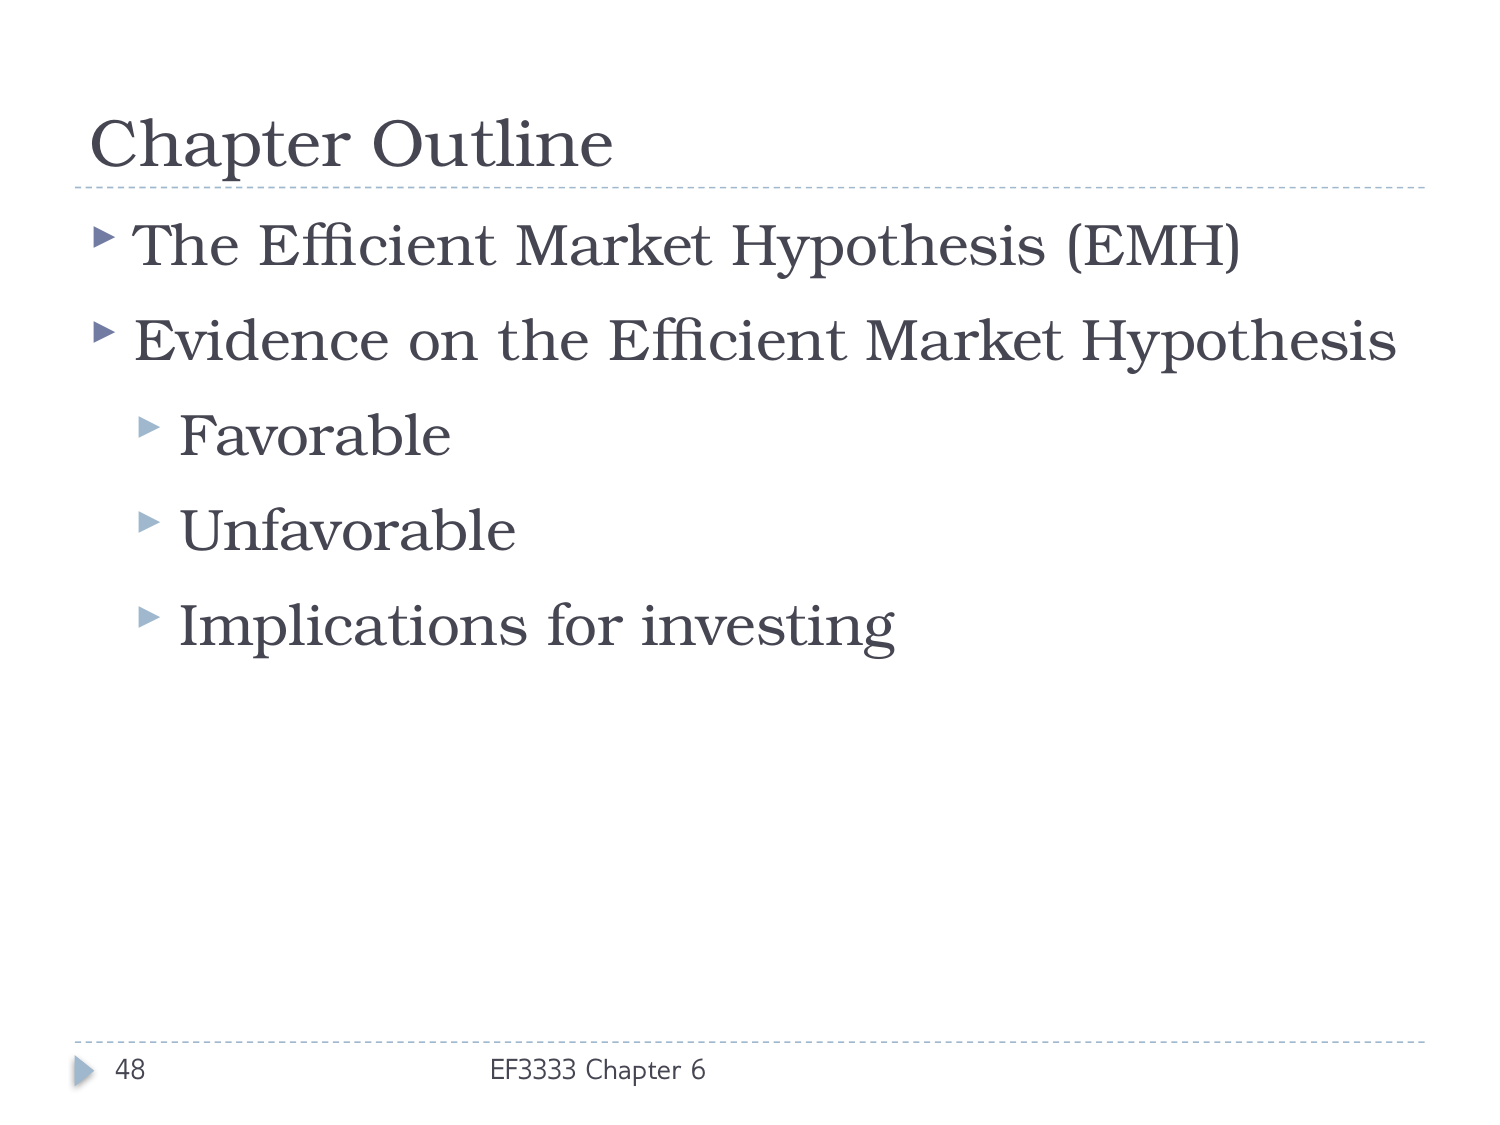

# Chapter Outline
The Efficient Market Hypothesis (EMH)
Evidence on the Efficient Market Hypothesis
Favorable
Unfavorable
Implications for investing
48
EF3333 Chapter 6